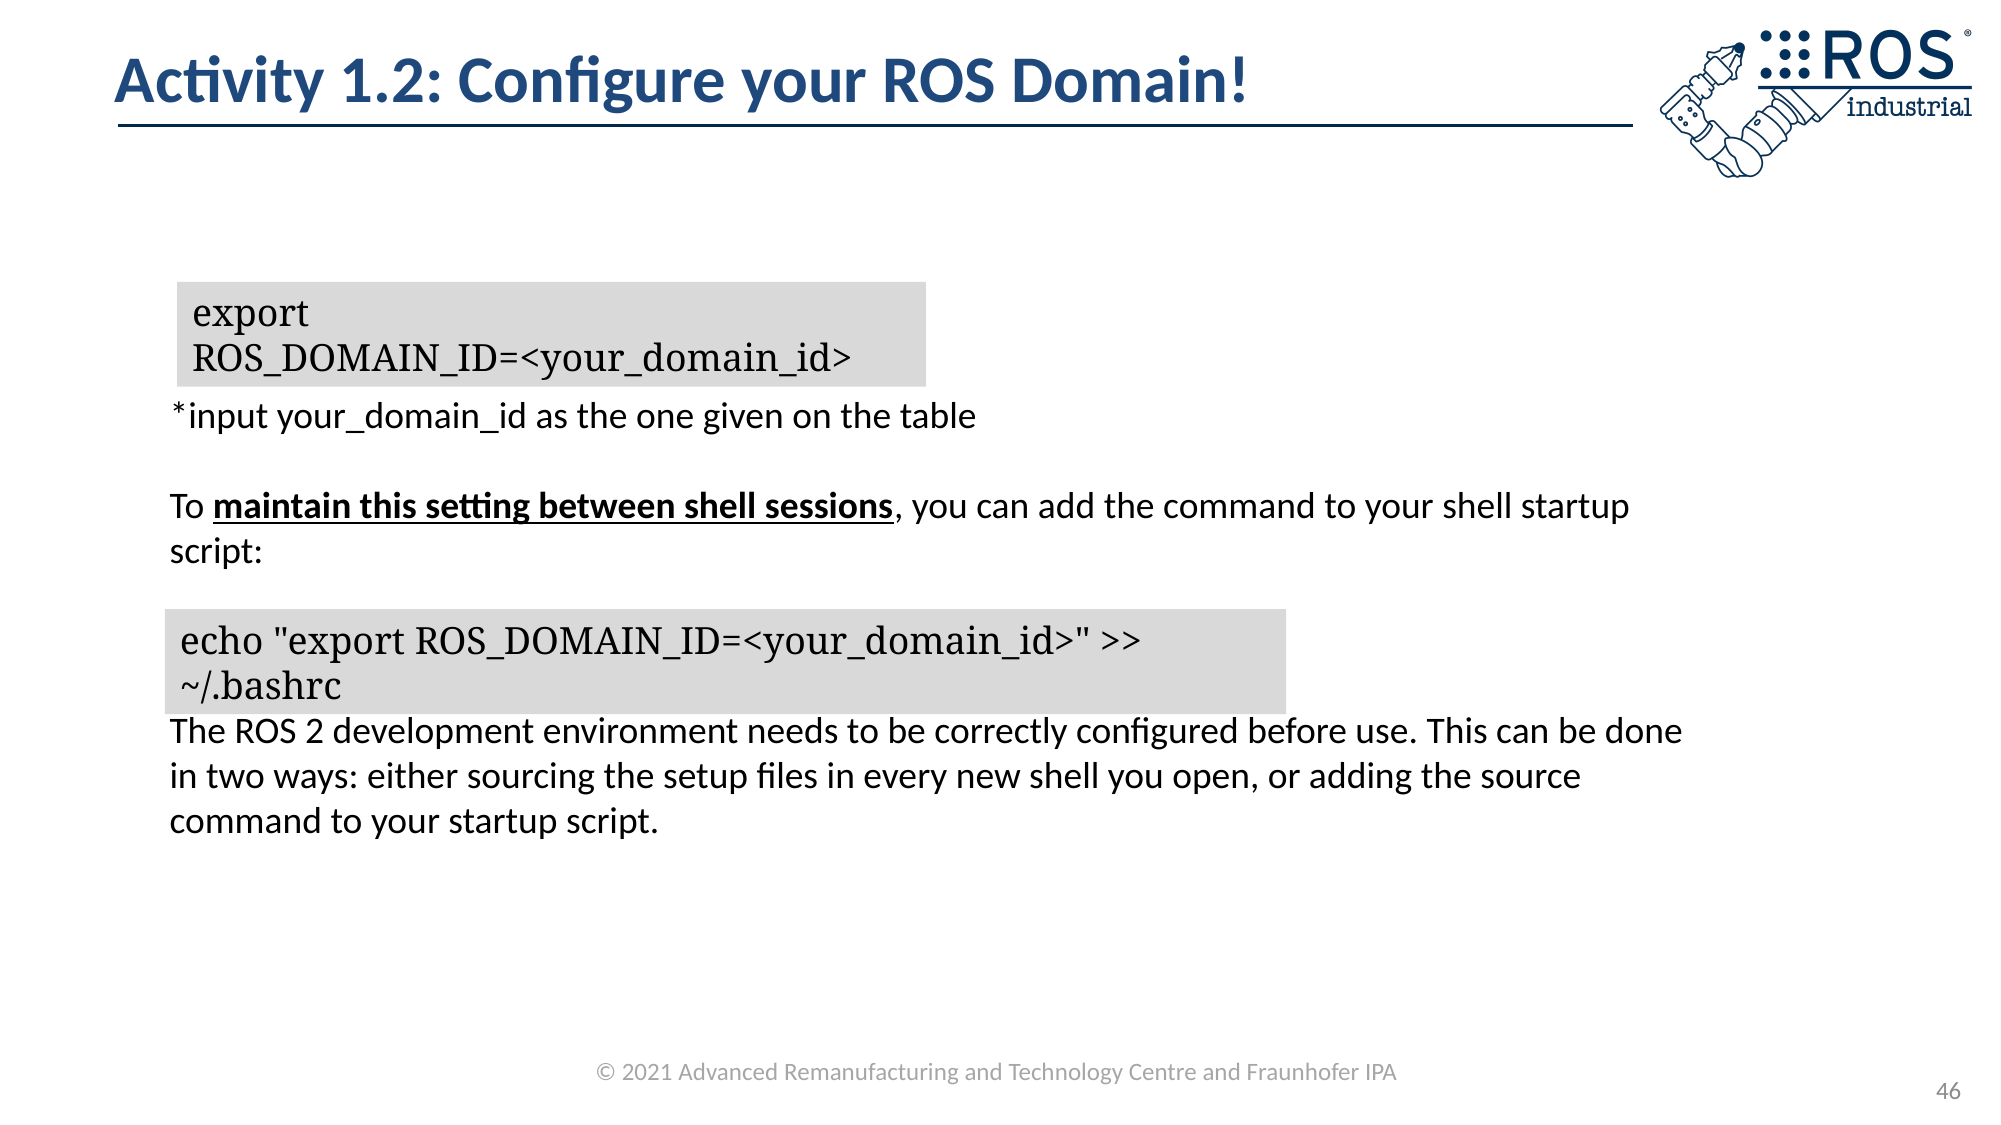

# Activity 1.2: Configure your ROS Domain!

*input your_domain_id as the one given on the table

To maintain this setting between shell sessions, you can add the command to your shell startup script:

The ROS 2 development environment needs to be correctly configured before use. This can be done in two ways: either sourcing the setup files in every new shell you open, or adding the source command to your startup script.
​export ROS_DOMAIN_ID=<your_domain_id>​
echo "export ROS_DOMAIN_ID=<your_domain_id>" >> ~/.bashrc​
46